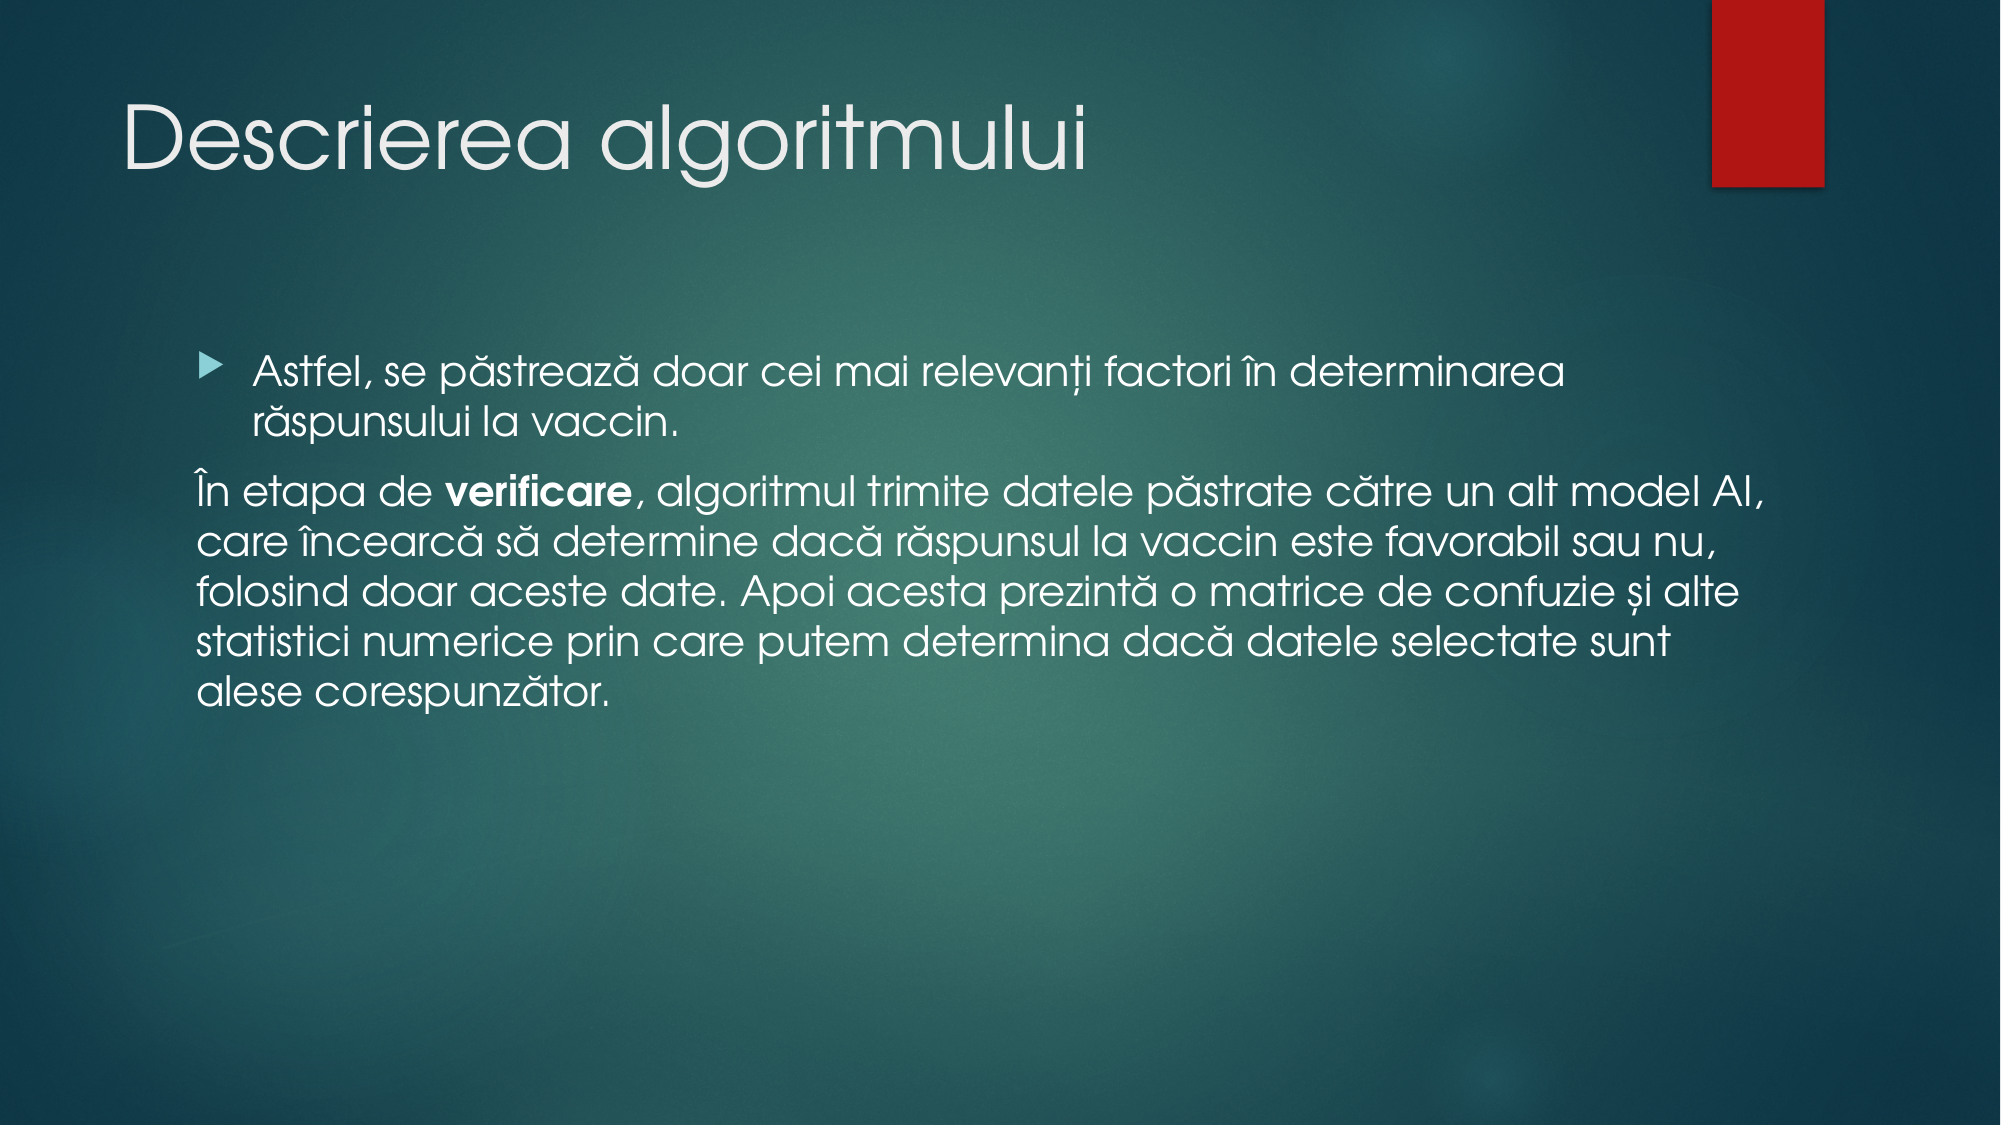

# Descrierea algoritmului
Astfel, se păstrează doar cei mai relevanți factori în determinarea răspunsului la vaccin.
În etapa de verificare, algoritmul trimite datele păstrate către un alt model AI, care încearcă să determine dacă răspunsul la vaccin este favorabil sau nu, folosind doar aceste date. Apoi acesta prezintă o matrice de confuzie și alte statistici numerice prin care putem determina dacă datele selectate sunt alese corespunzător.